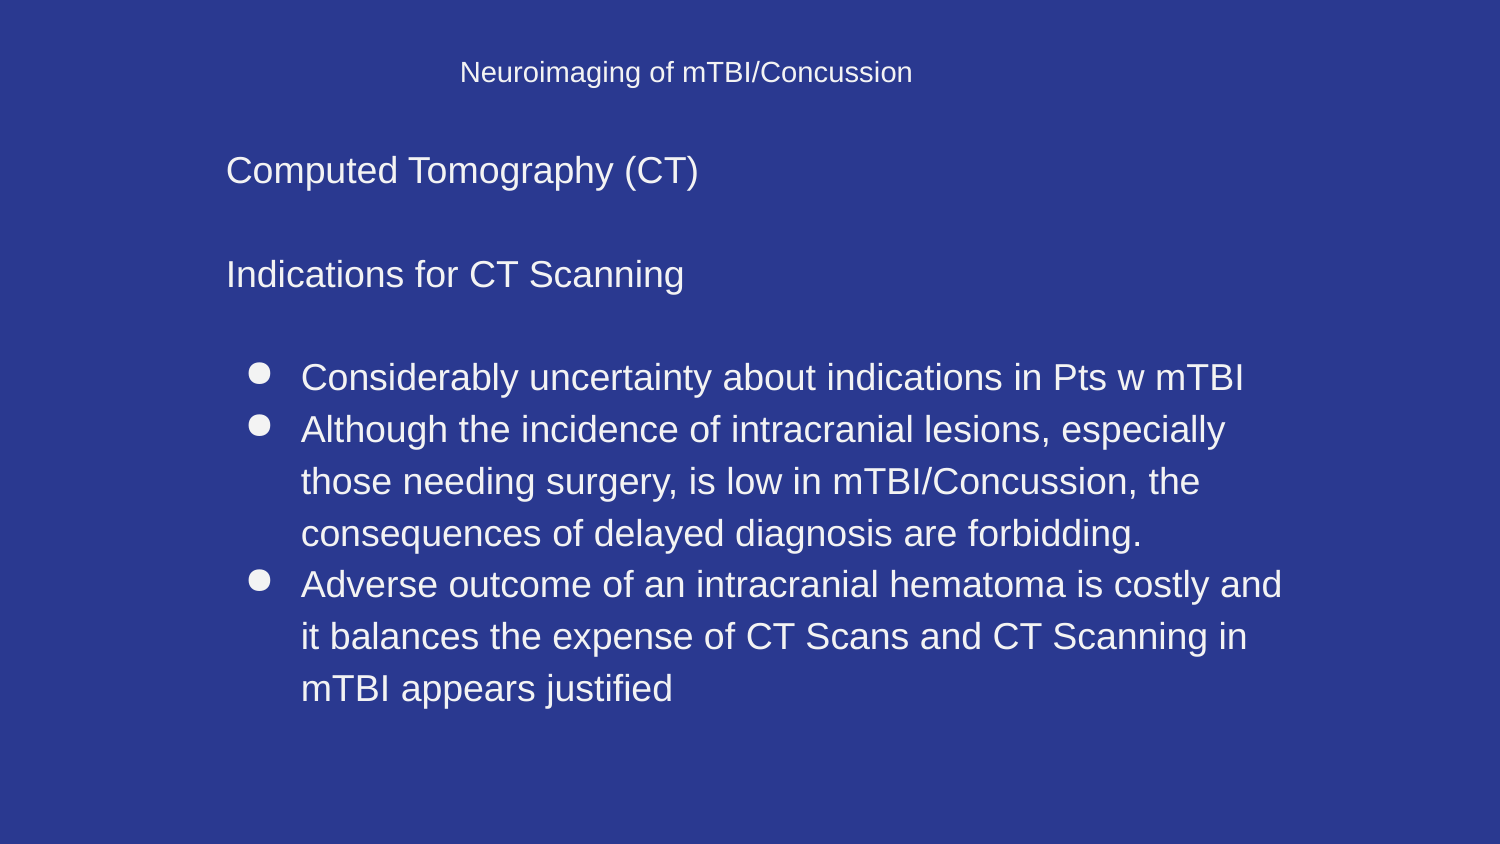

Neuroimaging of mTBI/Concussion

Computed Tomography (CT)

Indications for CT Scanning

Considerably uncertainty about indications in Pts w mTBI
Although the incidence of intracranial lesions, especially those needing surgery, is low in mTBI/Concussion, the consequences of delayed diagnosis are forbidding.
Adverse outcome of an intracranial hematoma is costly and it balances the expense of CT Scans and CT Scanning in mTBI appears justified